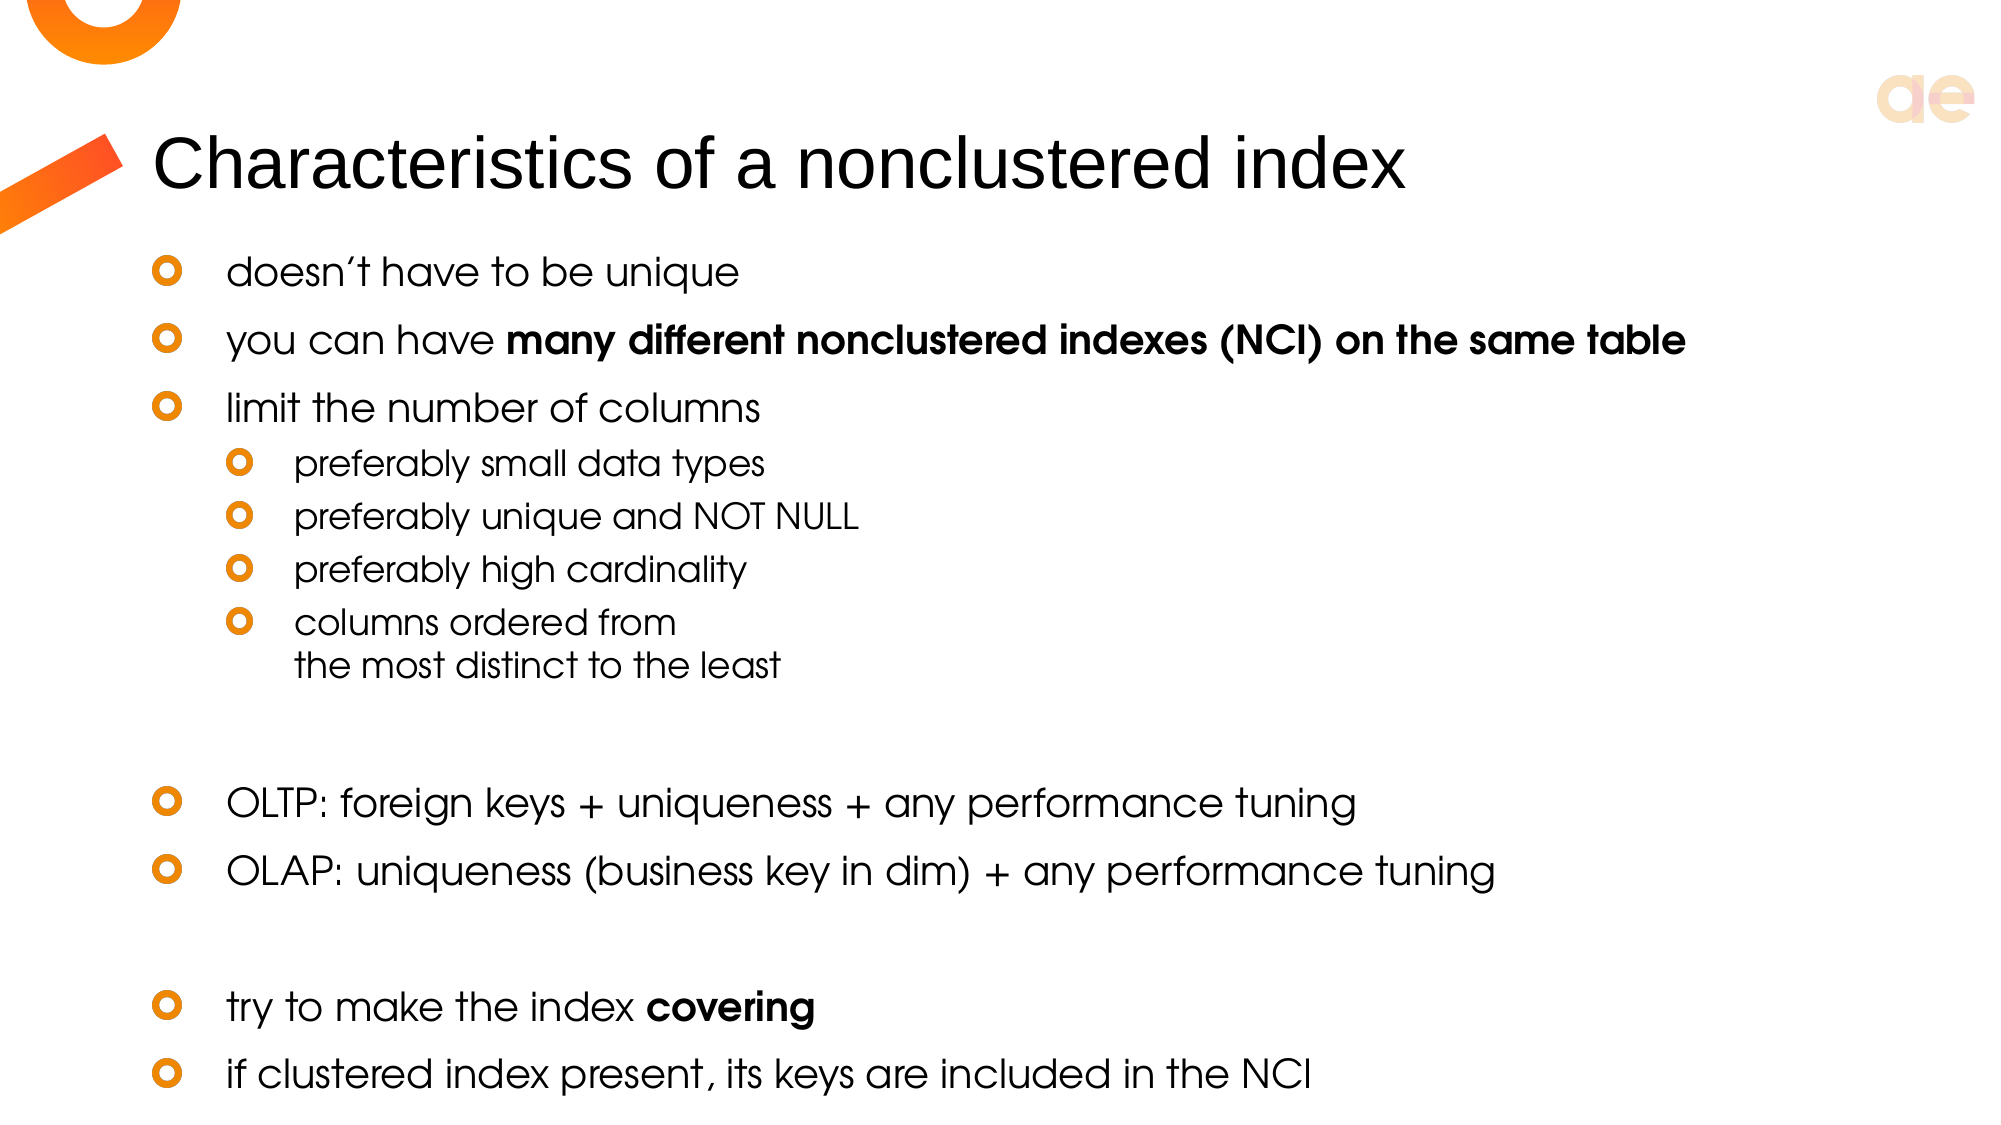

# Characteristics of a nonclustered index
doesn’t have to be unique
you can have many different nonclustered indexes (NCI) on the same table
limit the number of columns
preferably small data types
preferably unique and NOT NULL
preferably high cardinality
columns ordered from
the most distinct to the least

OLTP: foreign keys + uniqueness + any performance tuning
OLAP: uniqueness (business key in dim) + any performance tuning

try to make the index covering
if clustered index present, its keys are included in the NCI